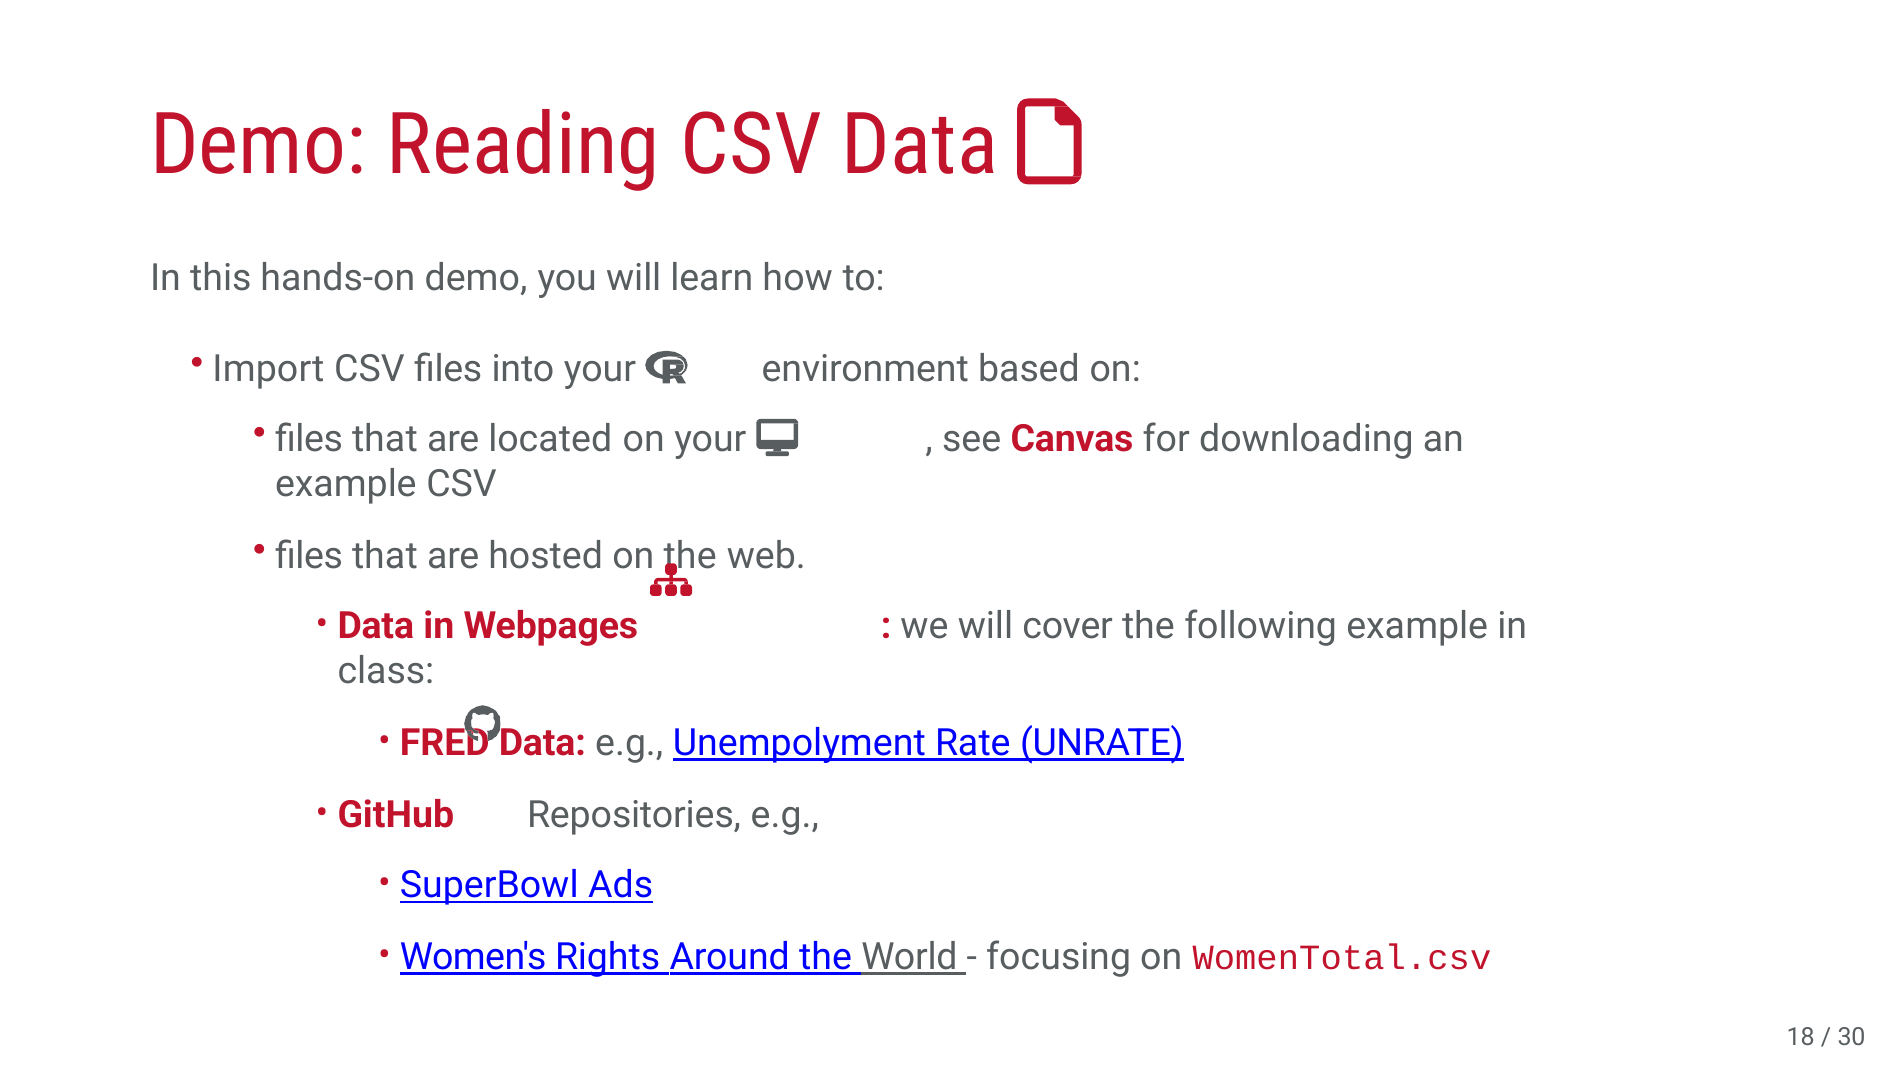

# Demo: Reading CSV Data

In this hands-on demo, you will learn how to:

Import CSV files into your	environment based on:
files that are located on your	, see Canvas for downloading an example CSV
files that are hosted on the web.
Data in Webpages	: we will cover the following example in class:
FRED Data: e.g., Unempolyment Rate (UNRATE)
GitHub	Repositories, e.g.,
SuperBowl Ads
Women's Rights Around the World - focusing on WomenTotal.csv

18 / 30